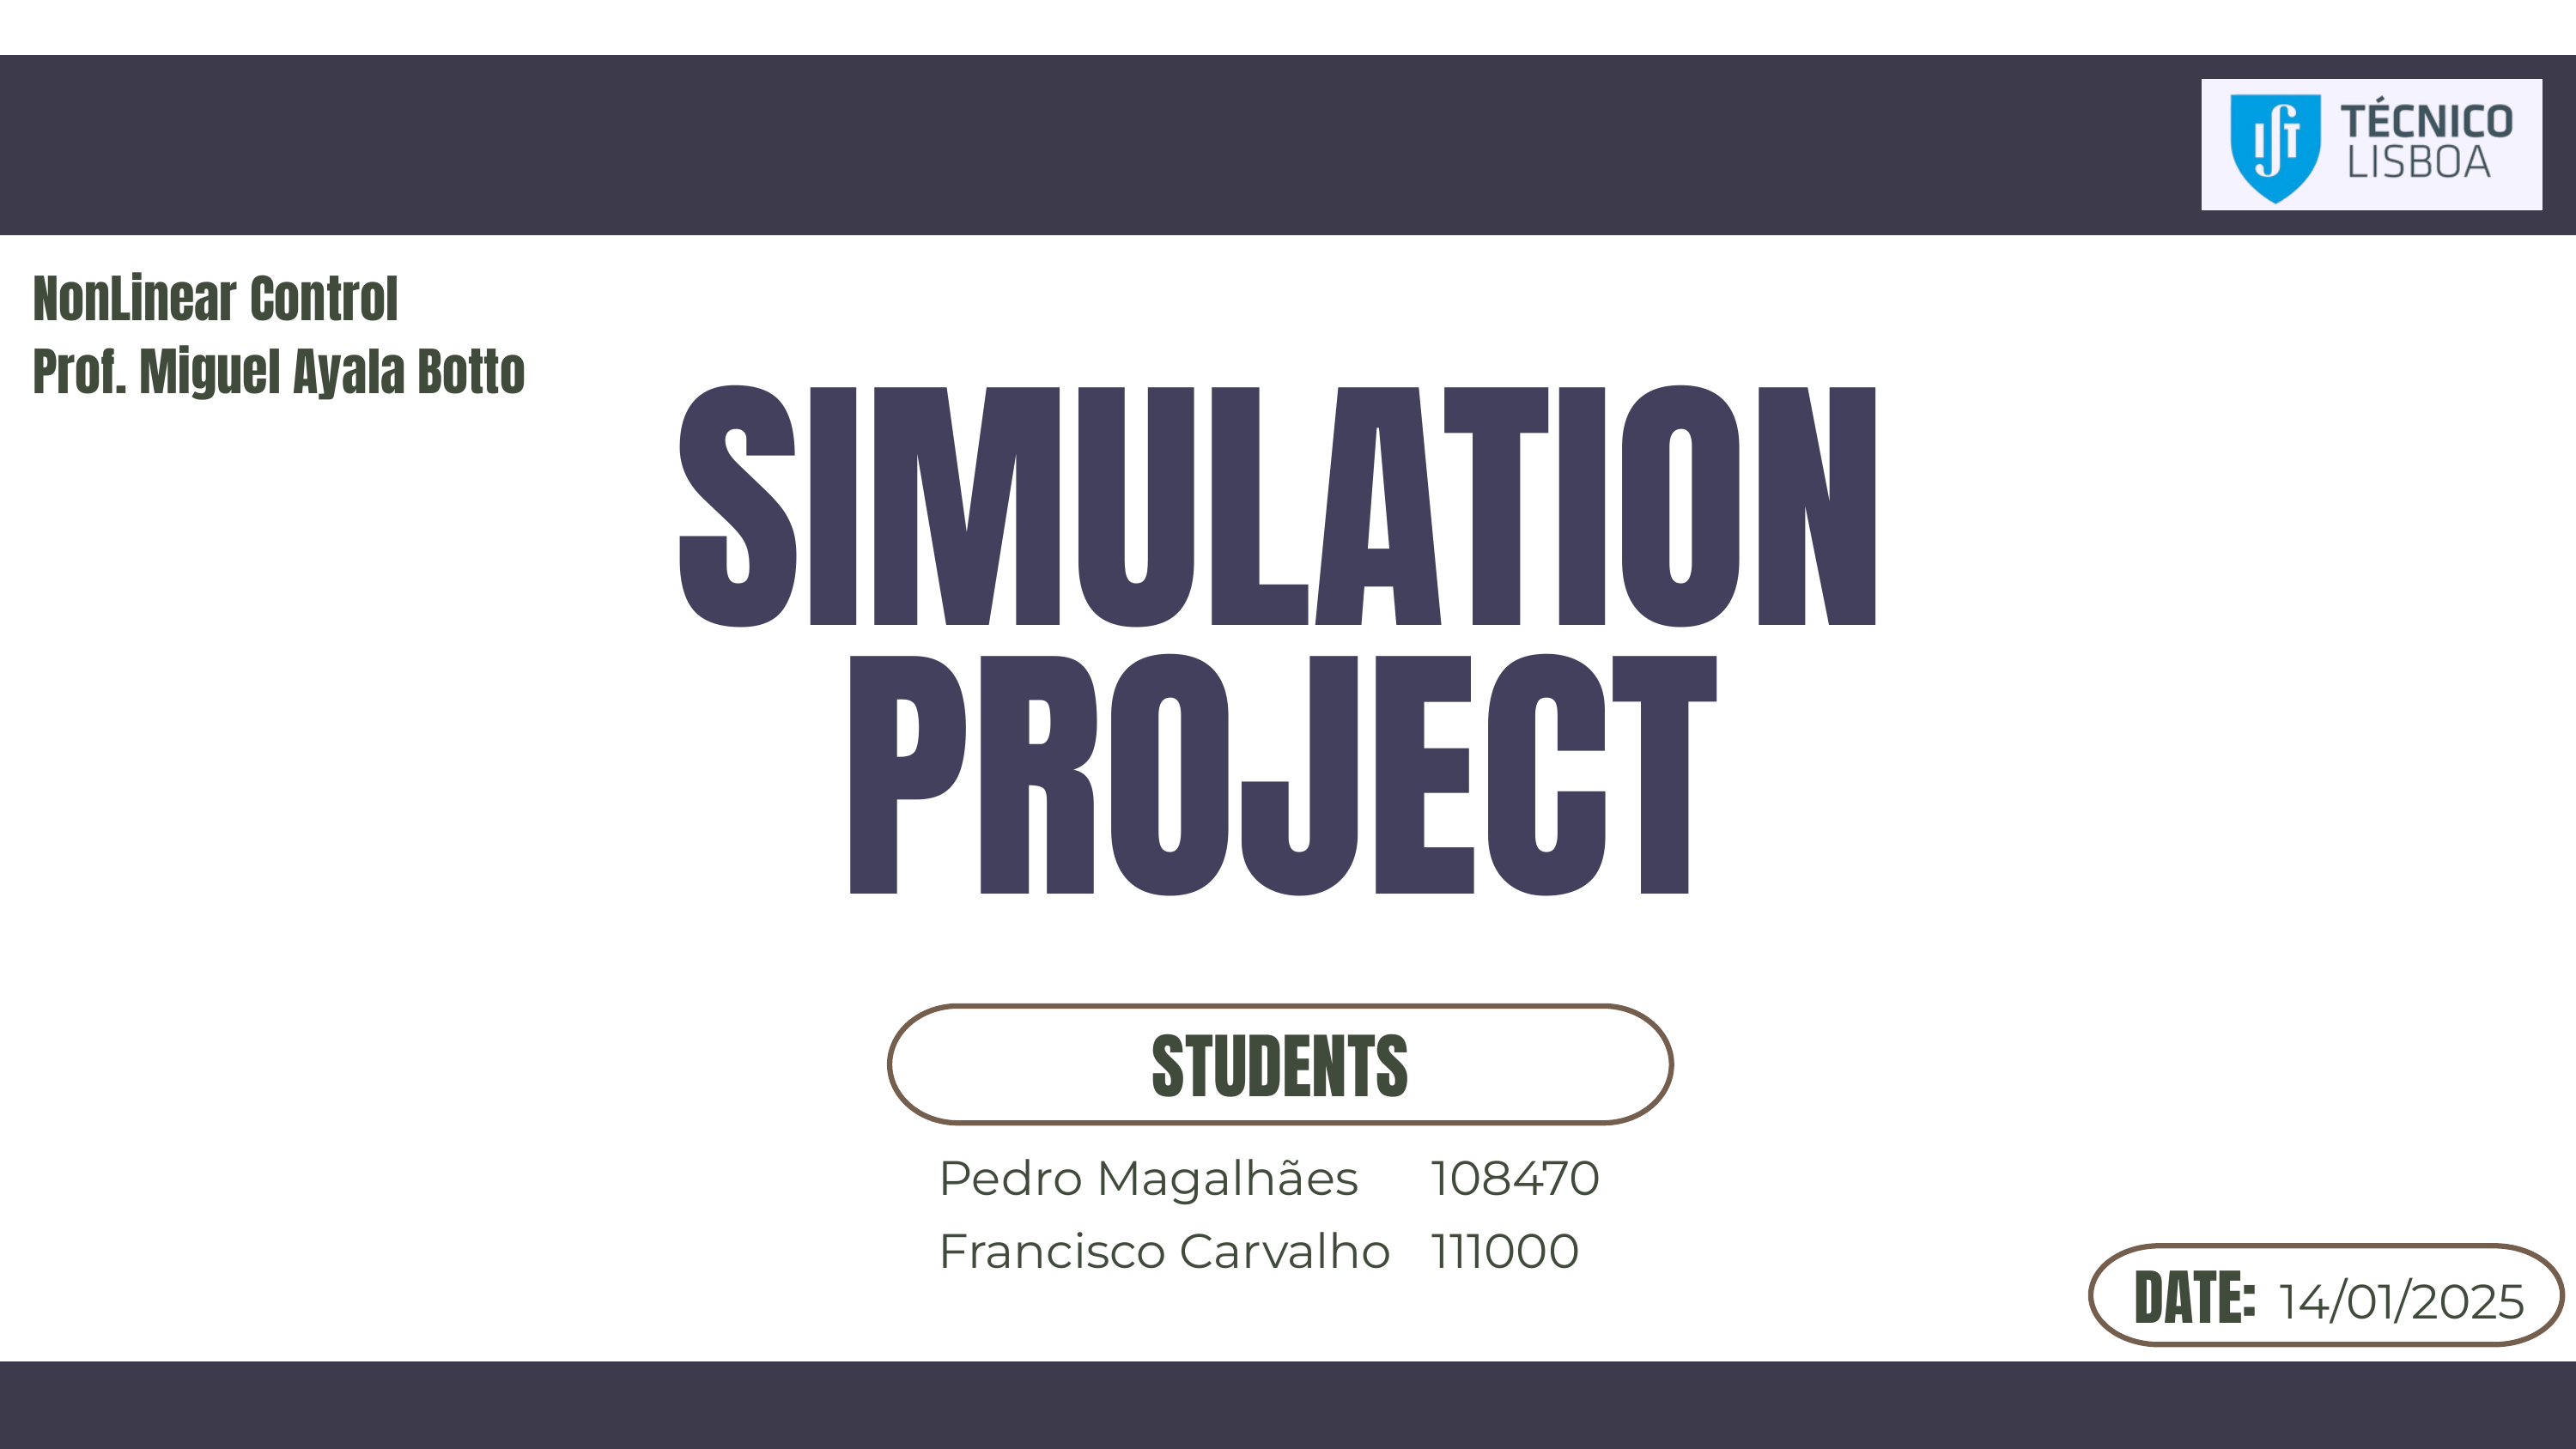

NonLinear Control
Prof. Miguel Ayala Botto
SIMULATION PROJECT

STUDENTS
Pedro Magalhães
108470
Francisco Carvalho
111000

DATE:
14/01/2025